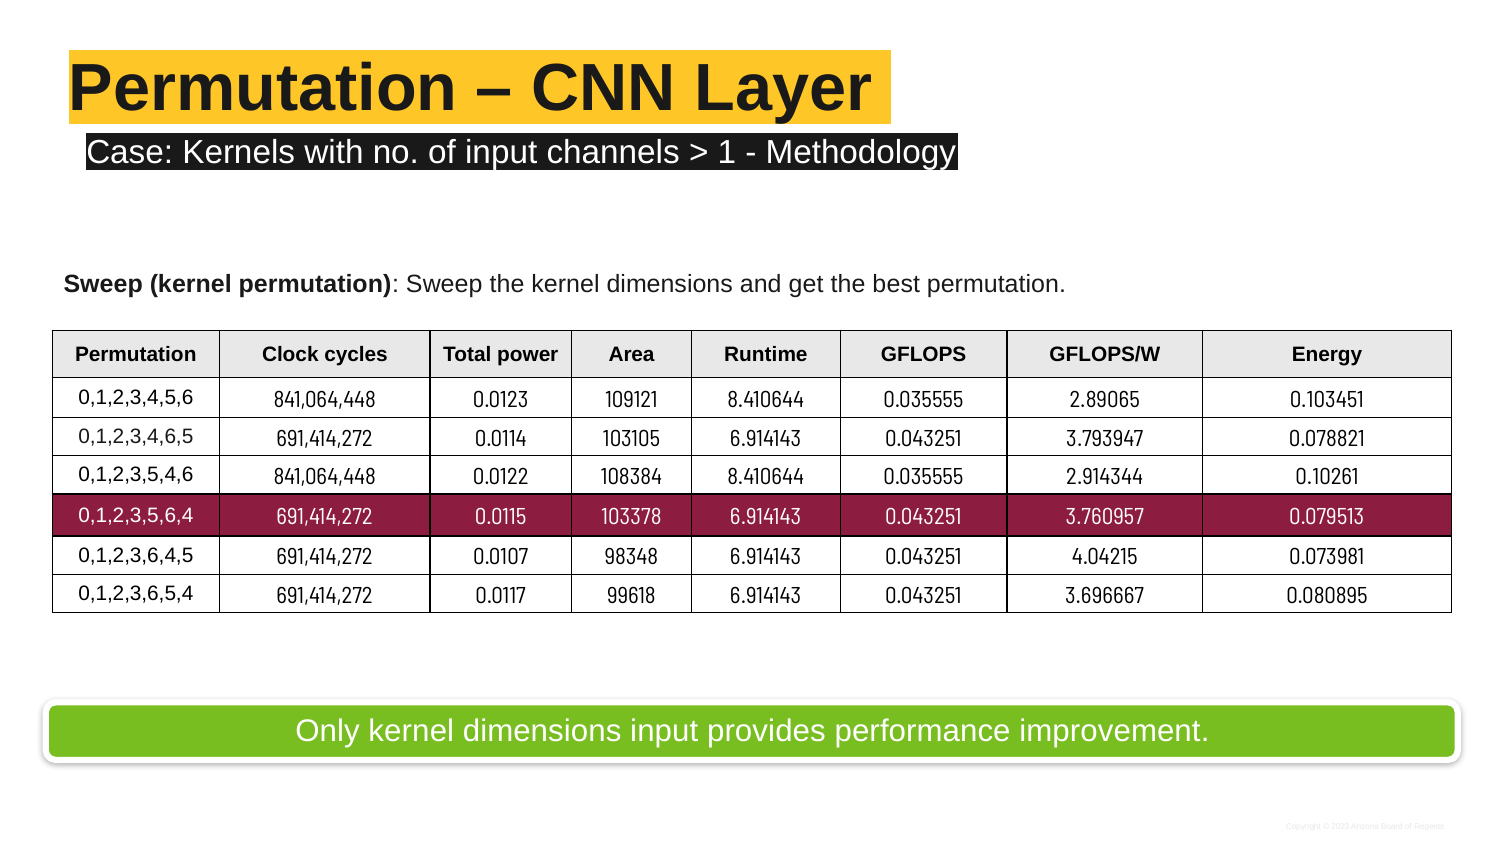

# Permutation – CNN Layer
Case: Kernels with no. of input channels > 1 - Methodology

Sweep (kernel permutation): Sweep the kernel dimensions and get the best permutation.
| Permutation | Clock cycles | Total power | Area | Runtime | GFLOPS | GFLOPS/W | Energy |
| --- | --- | --- | --- | --- | --- | --- | --- |
| 0,1,2,3,4,5,6 | 841,064,448 | 0.0123 | 109121 | 8.410644 | 0.035555 | 2.89065 | 0.103451 |
| 0,1,2,3,4,6,5 | 691,414,272 | 0.0114 | 103105 | 6.914143 | 0.043251 | 3.793947 | 0.078821 |
| 0,1,2,3,5,4,6 | 841,064,448 | 0.0122 | 108384 | 8.410644 | 0.035555 | 2.914344 | 0.10261 |
| 0,1,2,3,5,6,4 | 691,414,272 | 0.0115 | 103378 | 6.914143 | 0.043251 | 3.760957 | 0.079513 |
| 0,1,2,3,6,4,5 | 691,414,272 | 0.0107 | 98348 | 6.914143 | 0.043251 | 4.04215 | 0.073981 |
| 0,1,2,3,6,5,4 | 691,414,272 | 0.0117 | 99618 | 6.914143 | 0.043251 | 3.696667 | 0.080895 |
Only kernel dimensions input provides performance improvement.